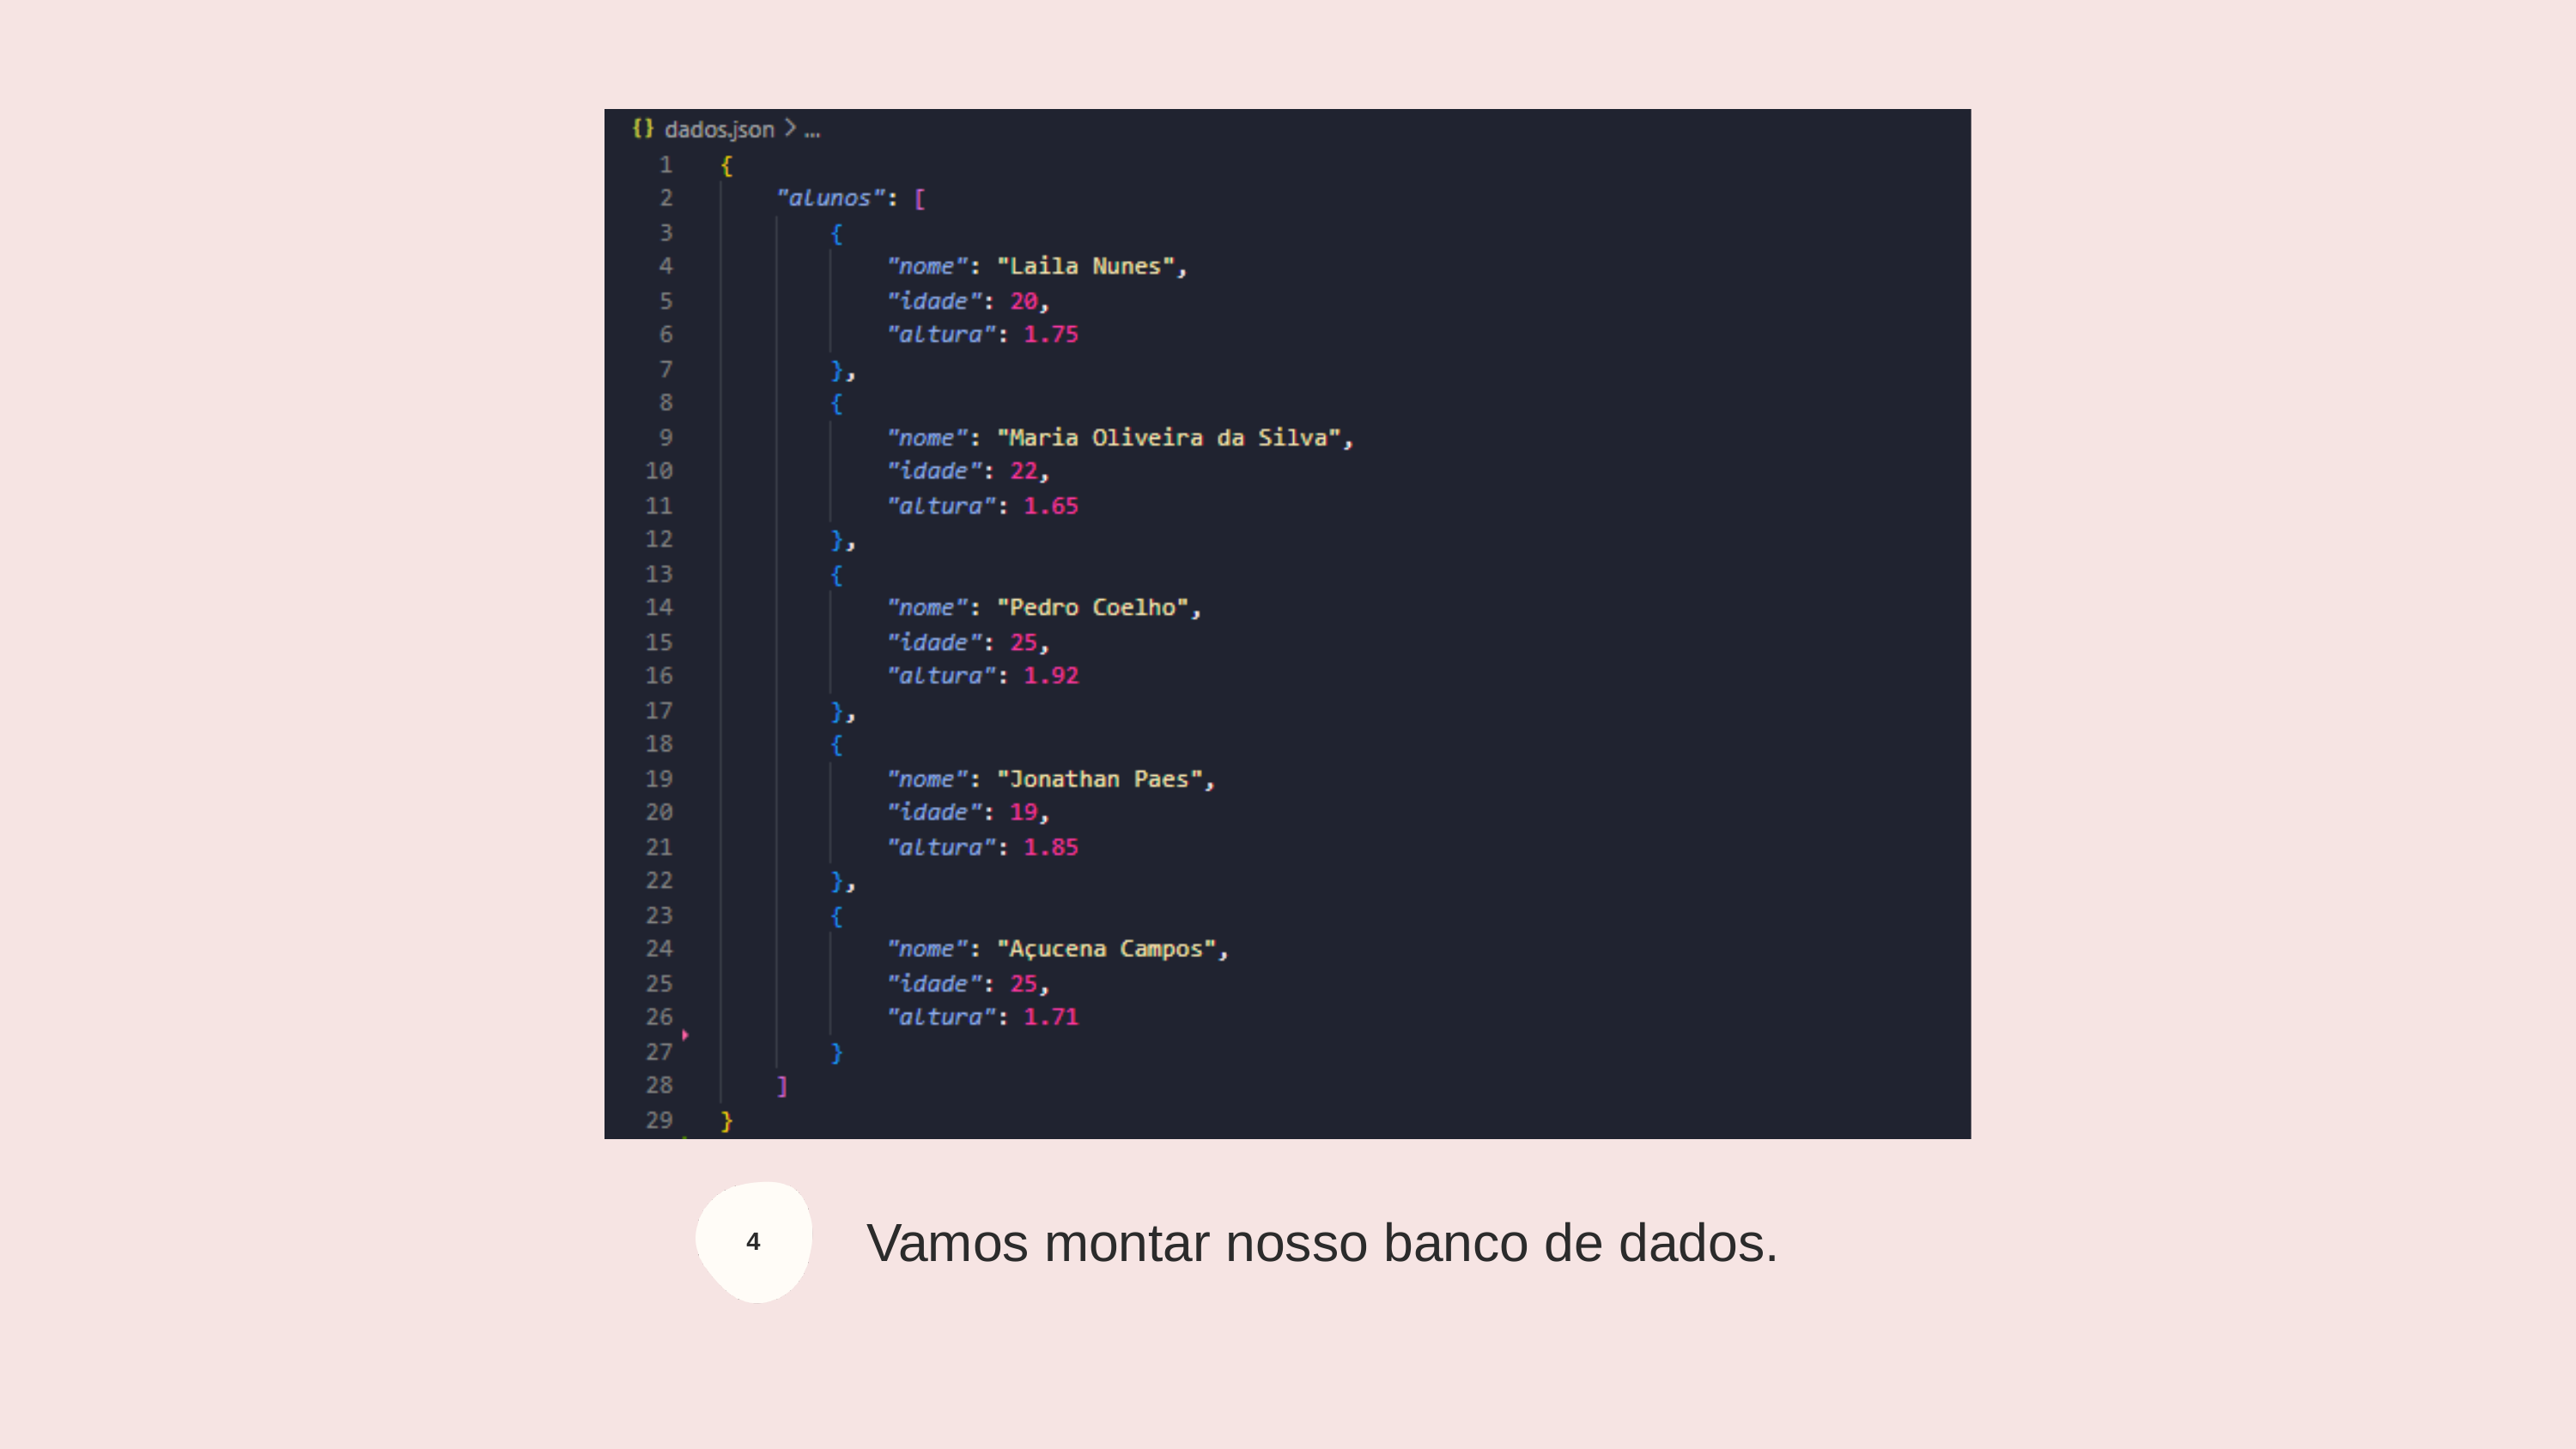

Vamos montar nosso banco de dados.
4